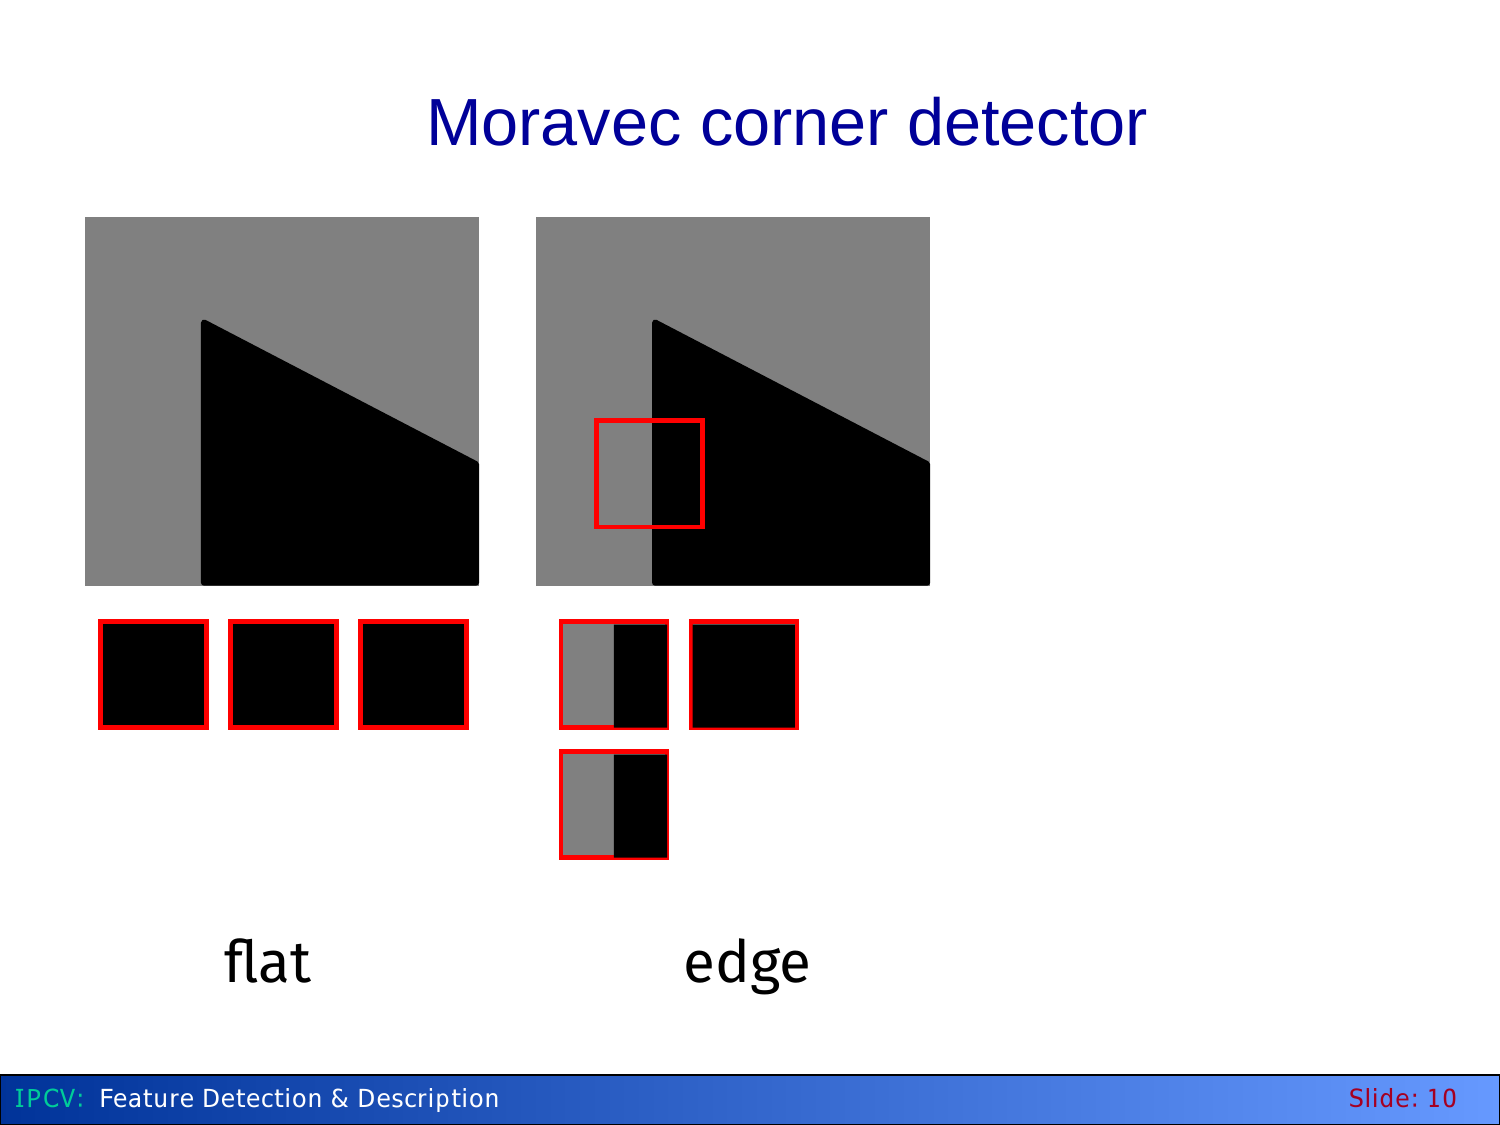

Moravec corner detector

flat
edge
IPCV:  Feature Detection & Description	Slide: 10